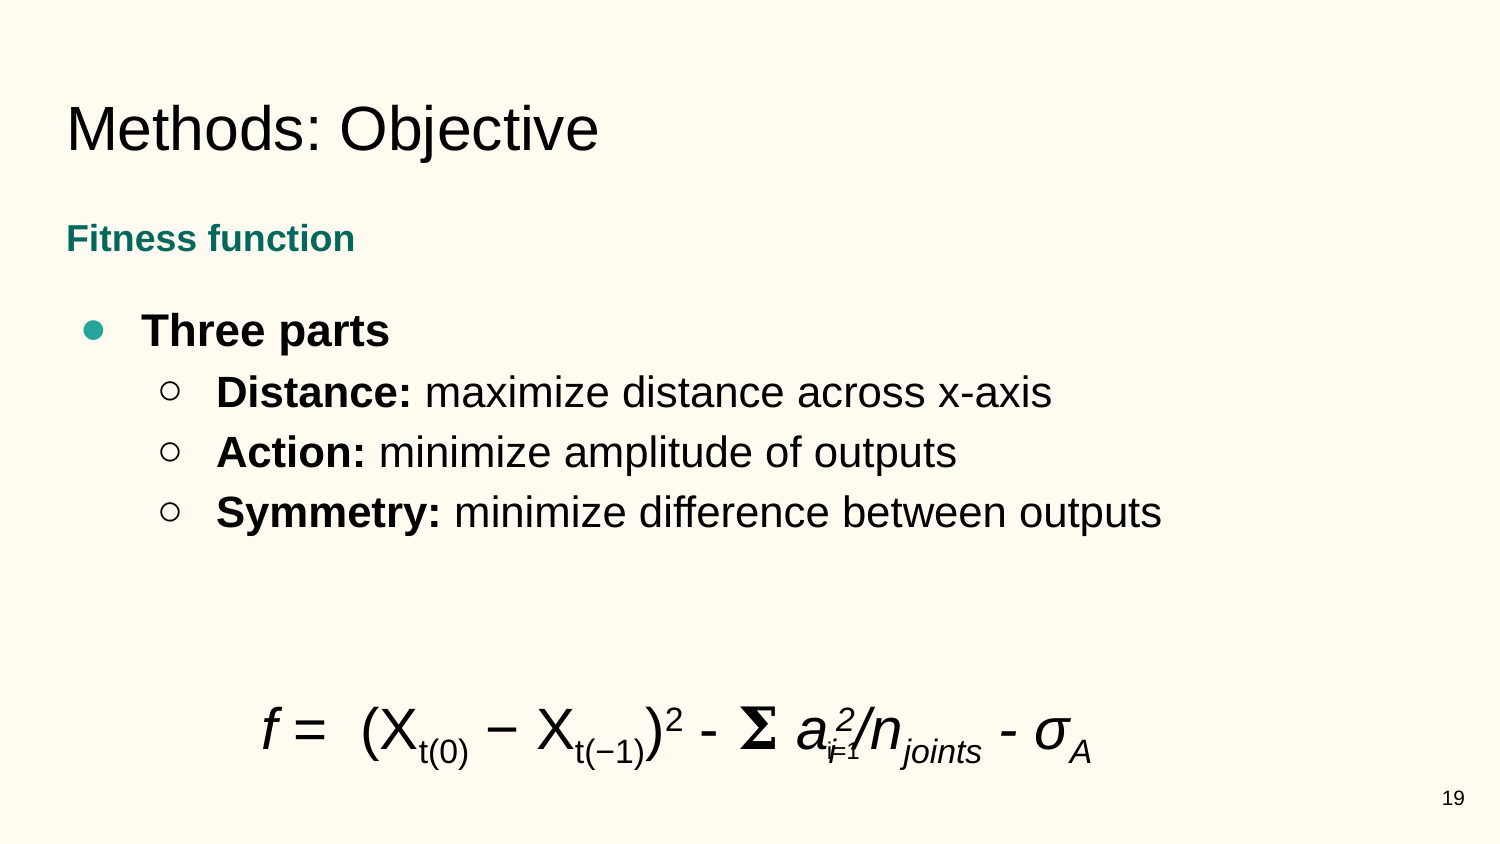

# Methods: Objective
Fitness function
Three parts
Distance: maximize distance across x-axis
Action: minimize amplitude of outputs
Symmetry: minimize difference between outputs
f =  (Xt(0) − Xt(−1))2 - 𝚺 ai2/njoints - σA
i=1
19